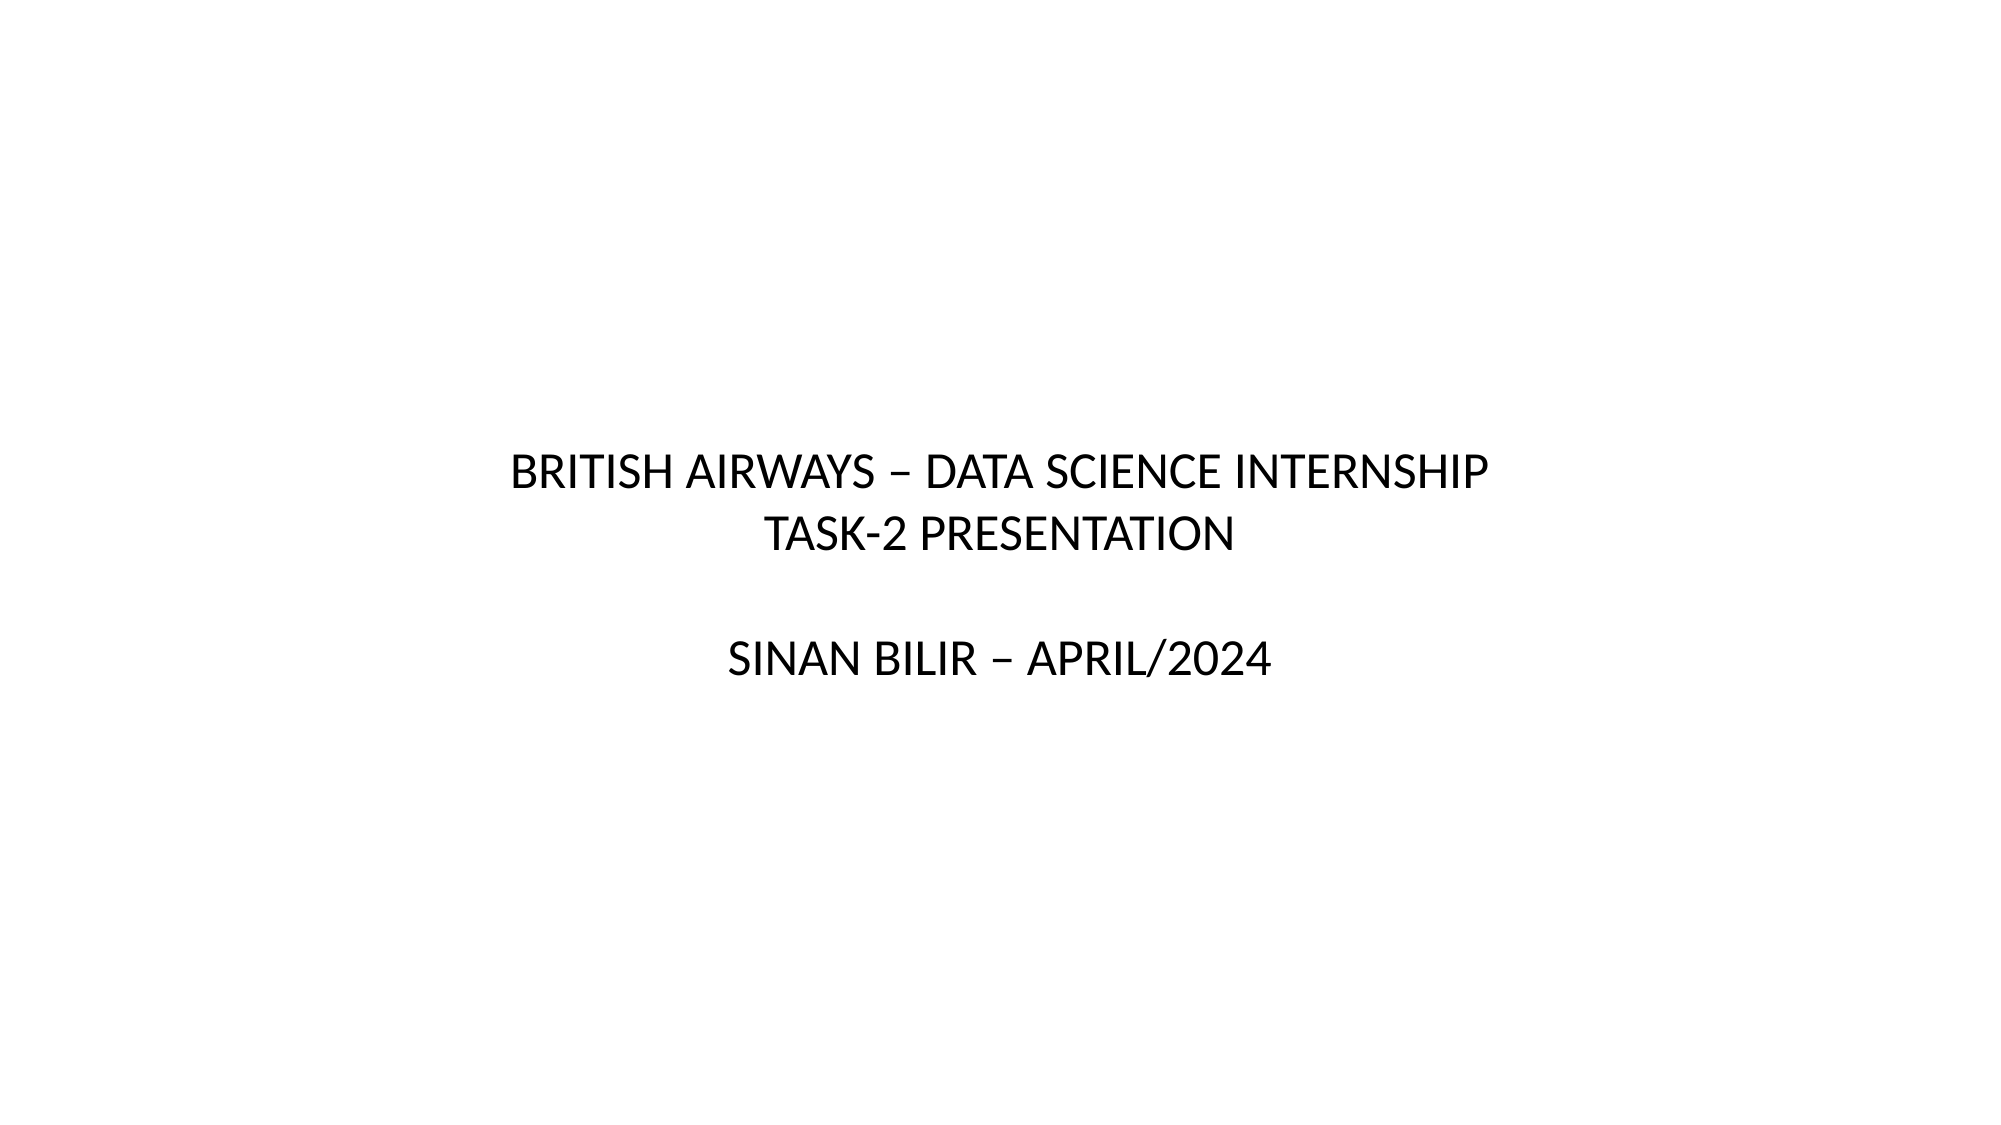

BRITISH AIRWAYS – DATA SCIENCE INTERNSHIP
TASK-2 PRESENTATION
SINAN BILIR – APRIL/2024